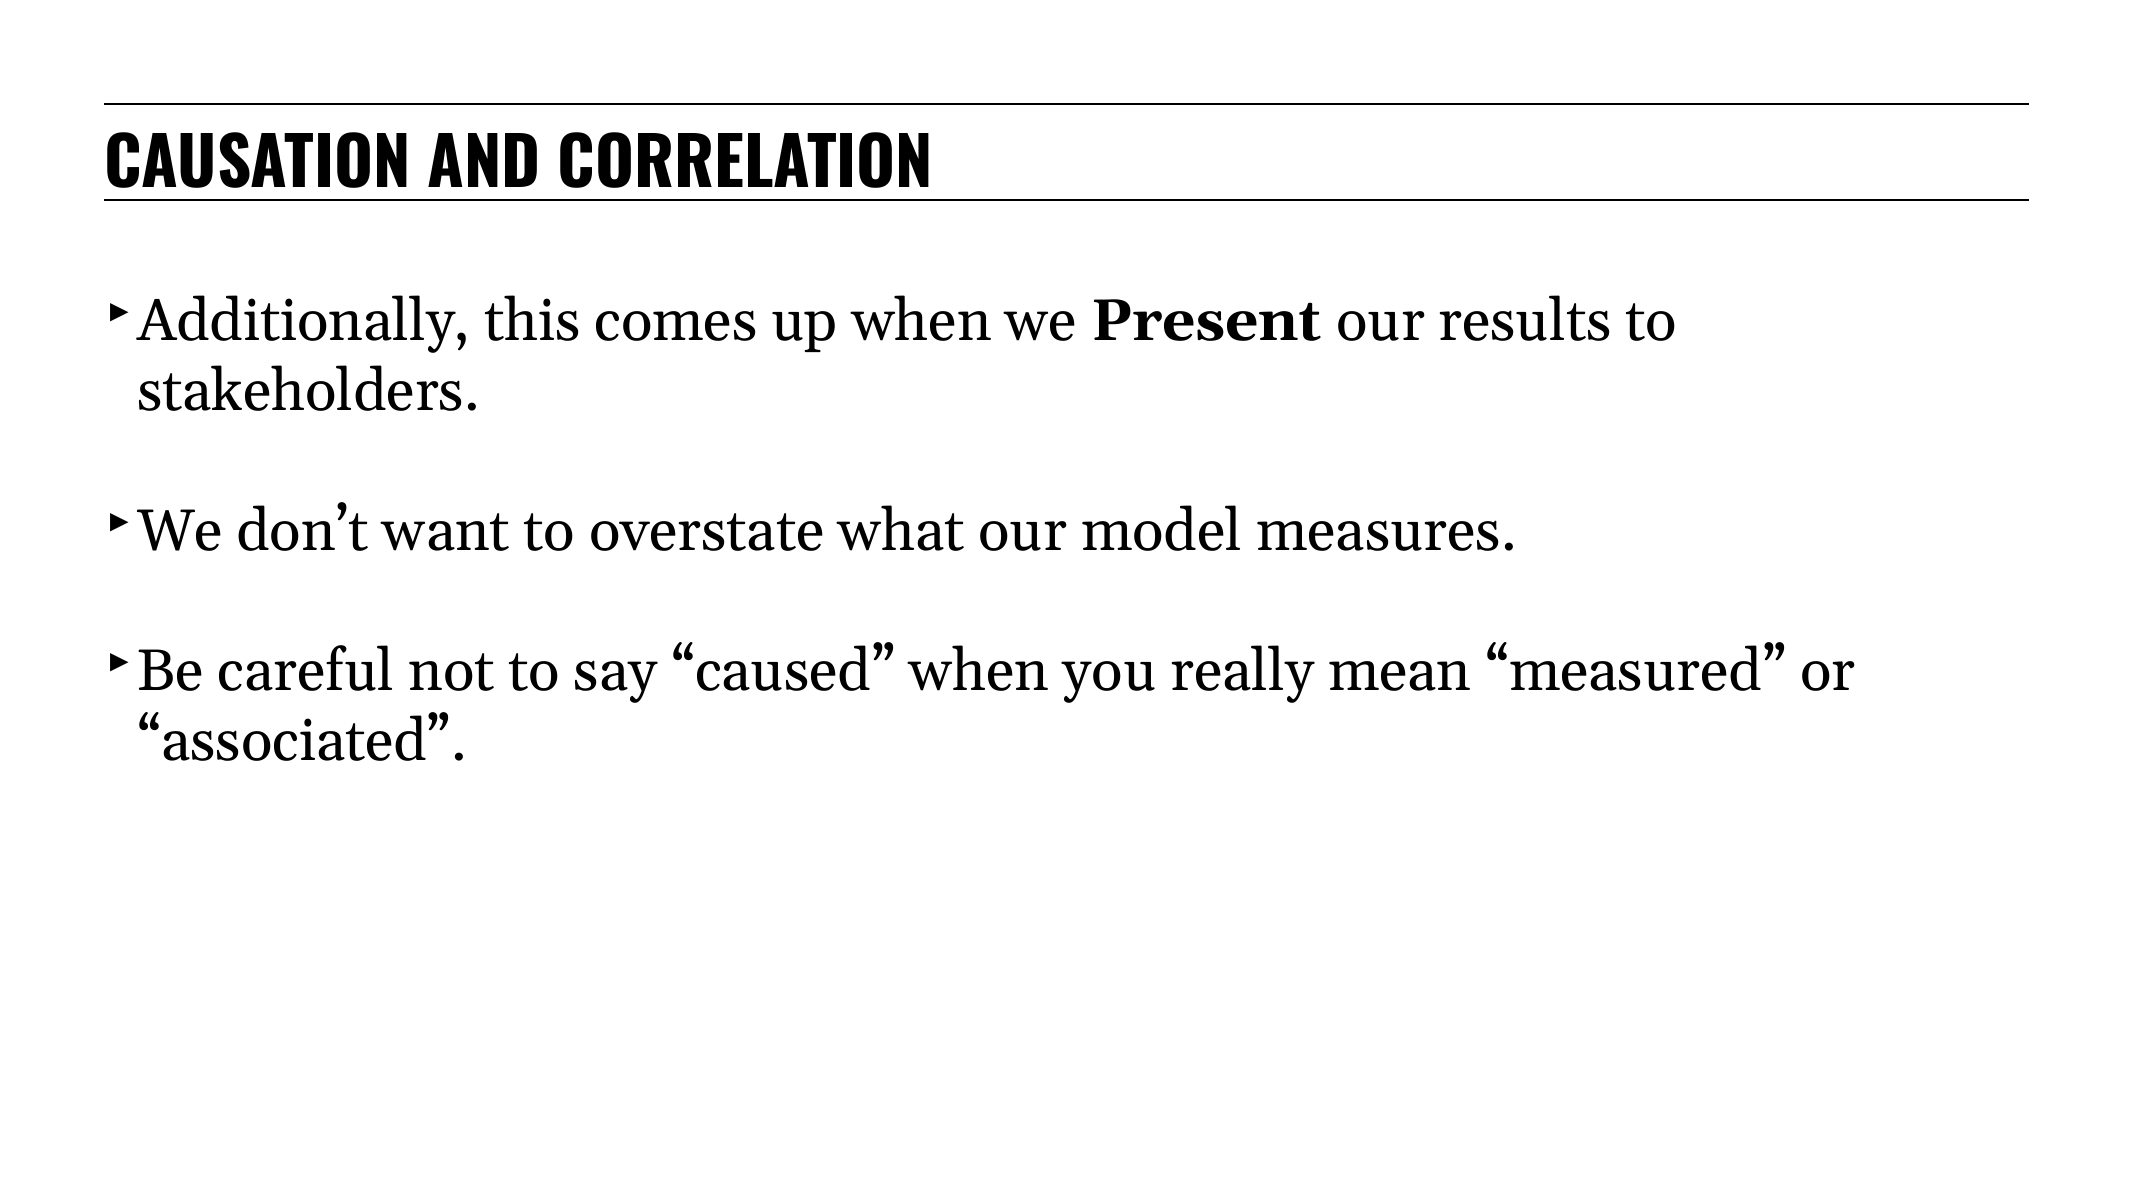

CAUSATION AND CORRELATION

Additionally, this comes up when we Present our results to stakeholders.

We don’t want to overstate what our model measures.

Be careful not to say “caused” when you really mean “measured” or “associated”.